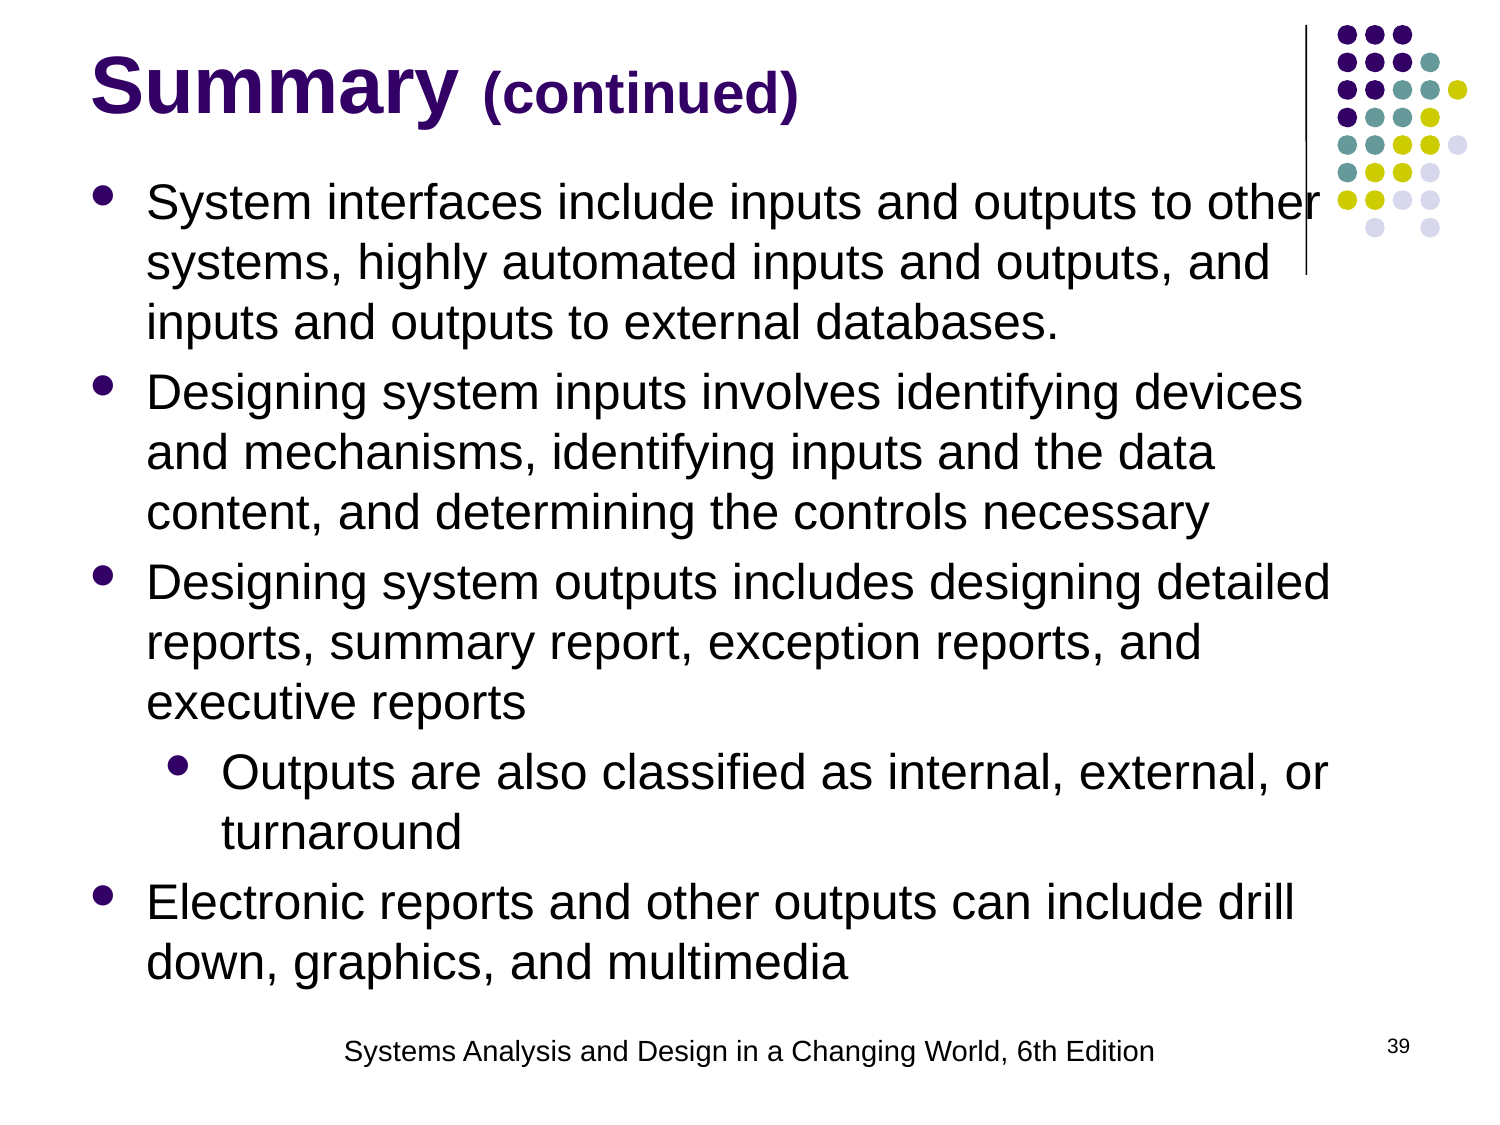

# Summary (continued)
System interfaces include inputs and outputs to other systems, highly automated inputs and outputs, and inputs and outputs to external databases.
Designing system inputs involves identifying devices and mechanisms, identifying inputs and the data content, and determining the controls necessary
Designing system outputs includes designing detailed reports, summary report, exception reports, and executive reports
Outputs are also classified as internal, external, or turnaround
Electronic reports and other outputs can include drill down, graphics, and multimedia

Systems Analysis and Design in a Changing World, 6th Edition
39